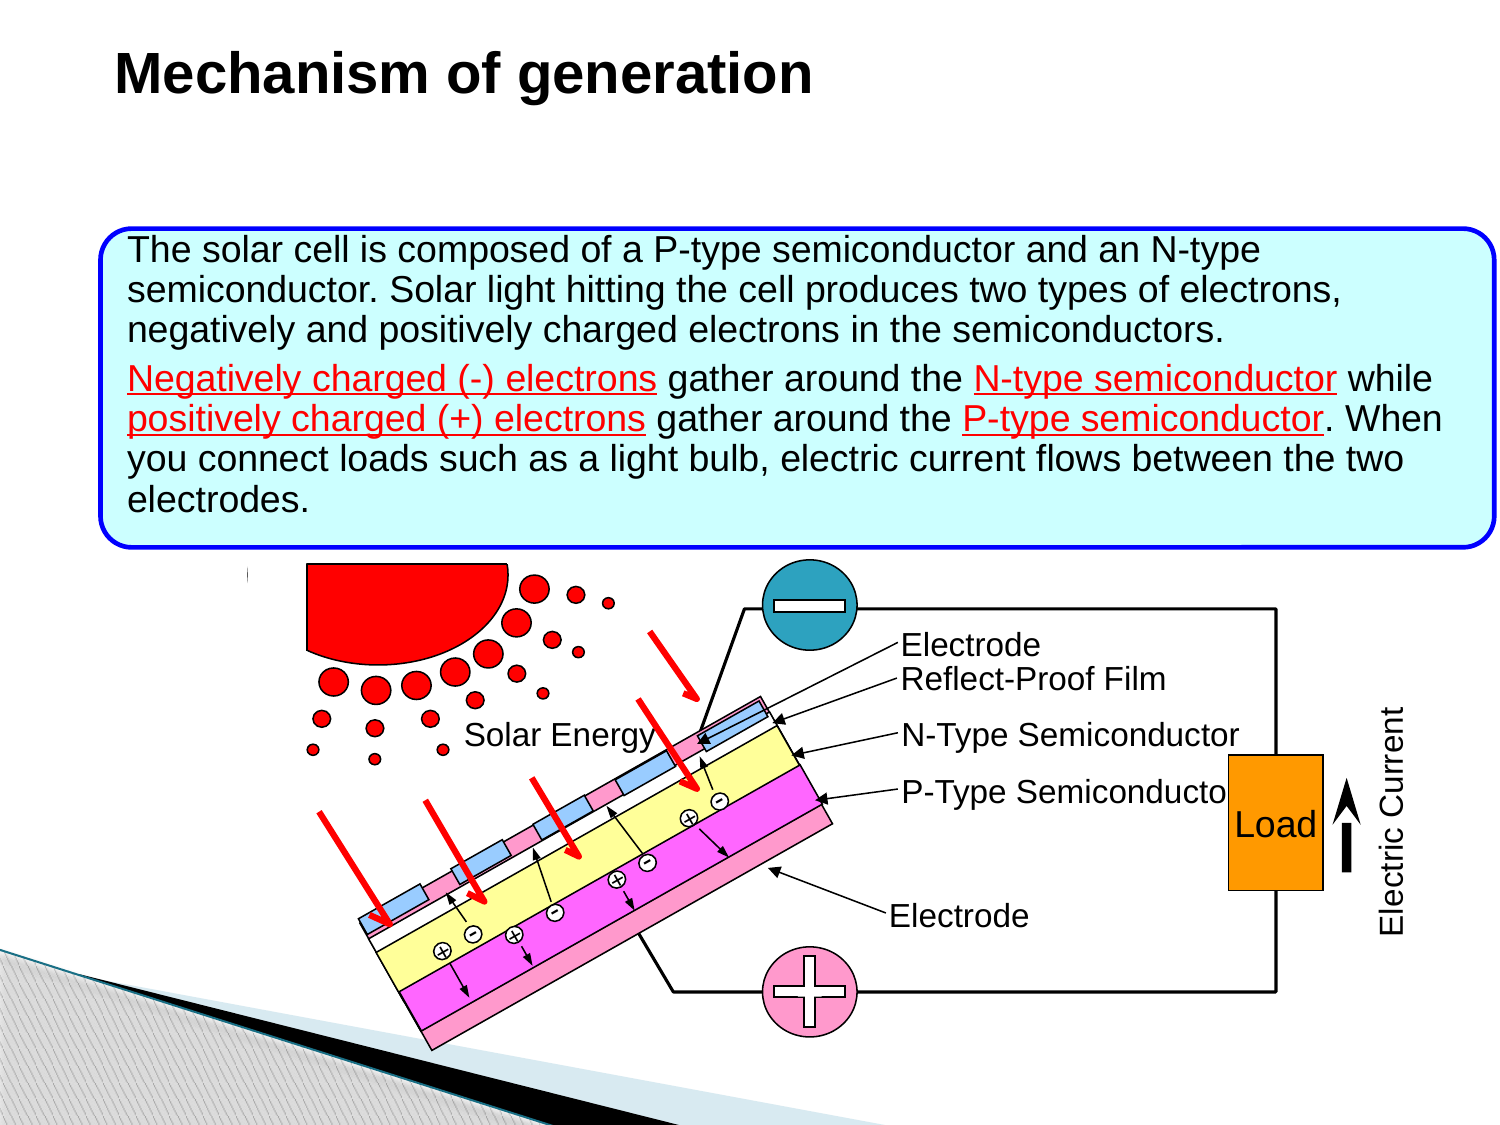

# Mechanism of generation
The solar cell is composed of a P-type semiconductor and an N-type semiconductor. Solar light hitting the cell produces two types of electrons, negatively and positively charged electrons in the semiconductors.
Negatively charged (-) electrons gather around the N-type semiconductor while positively charged (+) electrons gather around the P-type semiconductor. When you connect loads such as a light bulb, electric current flows between the two electrodes.

Electrode

Reflect-Proof Film

Solar Energy
N-Type Semiconductor

-

+

-
+

-
-
+
+

Load
P-Type Semiconductor

Electric Current

Electrode